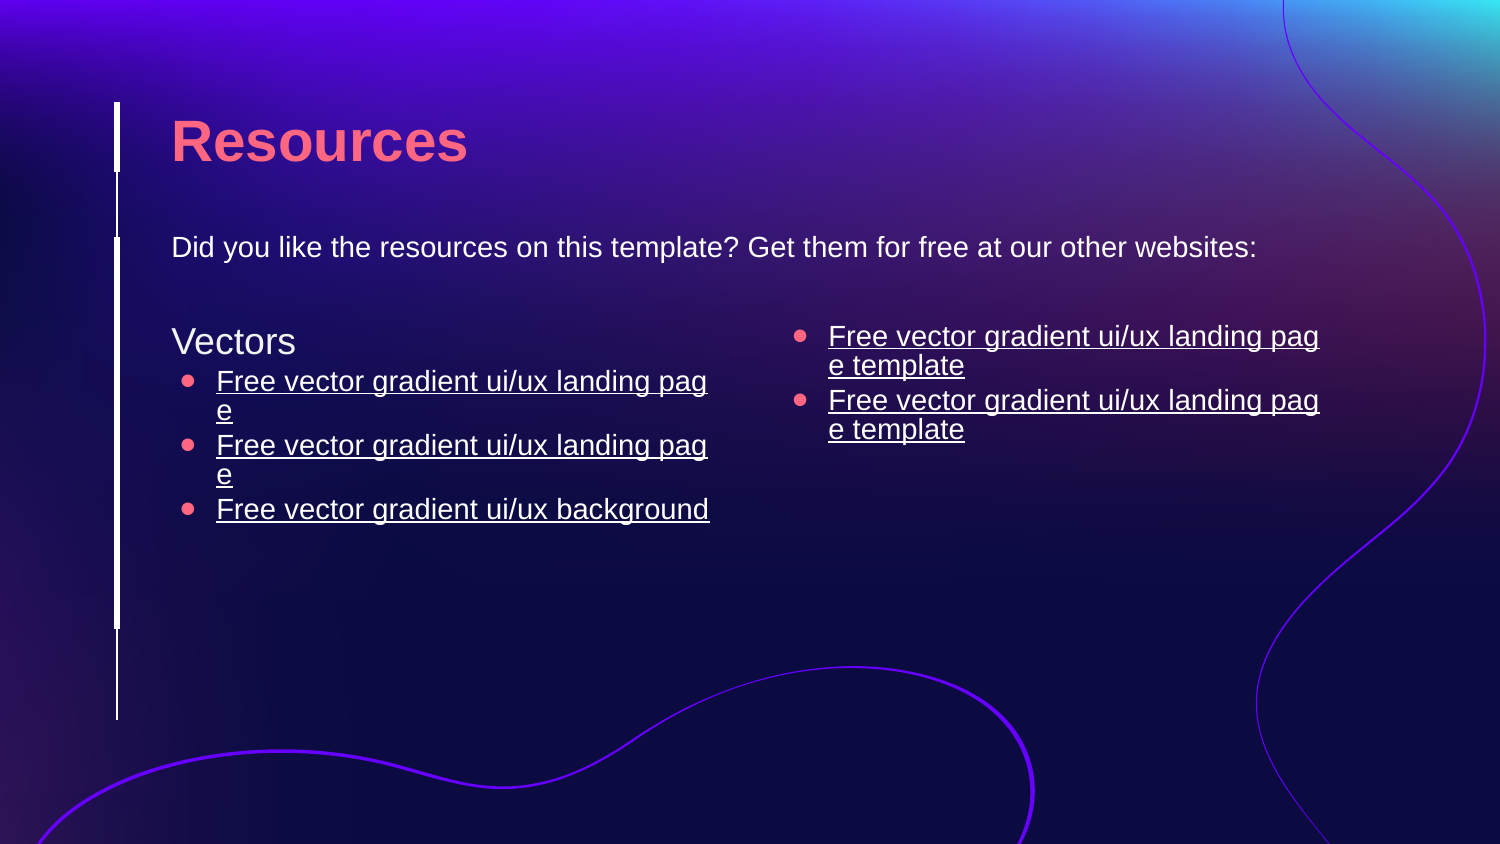

# Resources
Did you like the resources on this template? Get them for free at our other websites:
Vectors
Free vector gradient ui/ux landing page
Free vector gradient ui/ux landing page
Free vector gradient ui/ux background
Free vector gradient ui/ux landing page template
Free vector gradient ui/ux landing page template